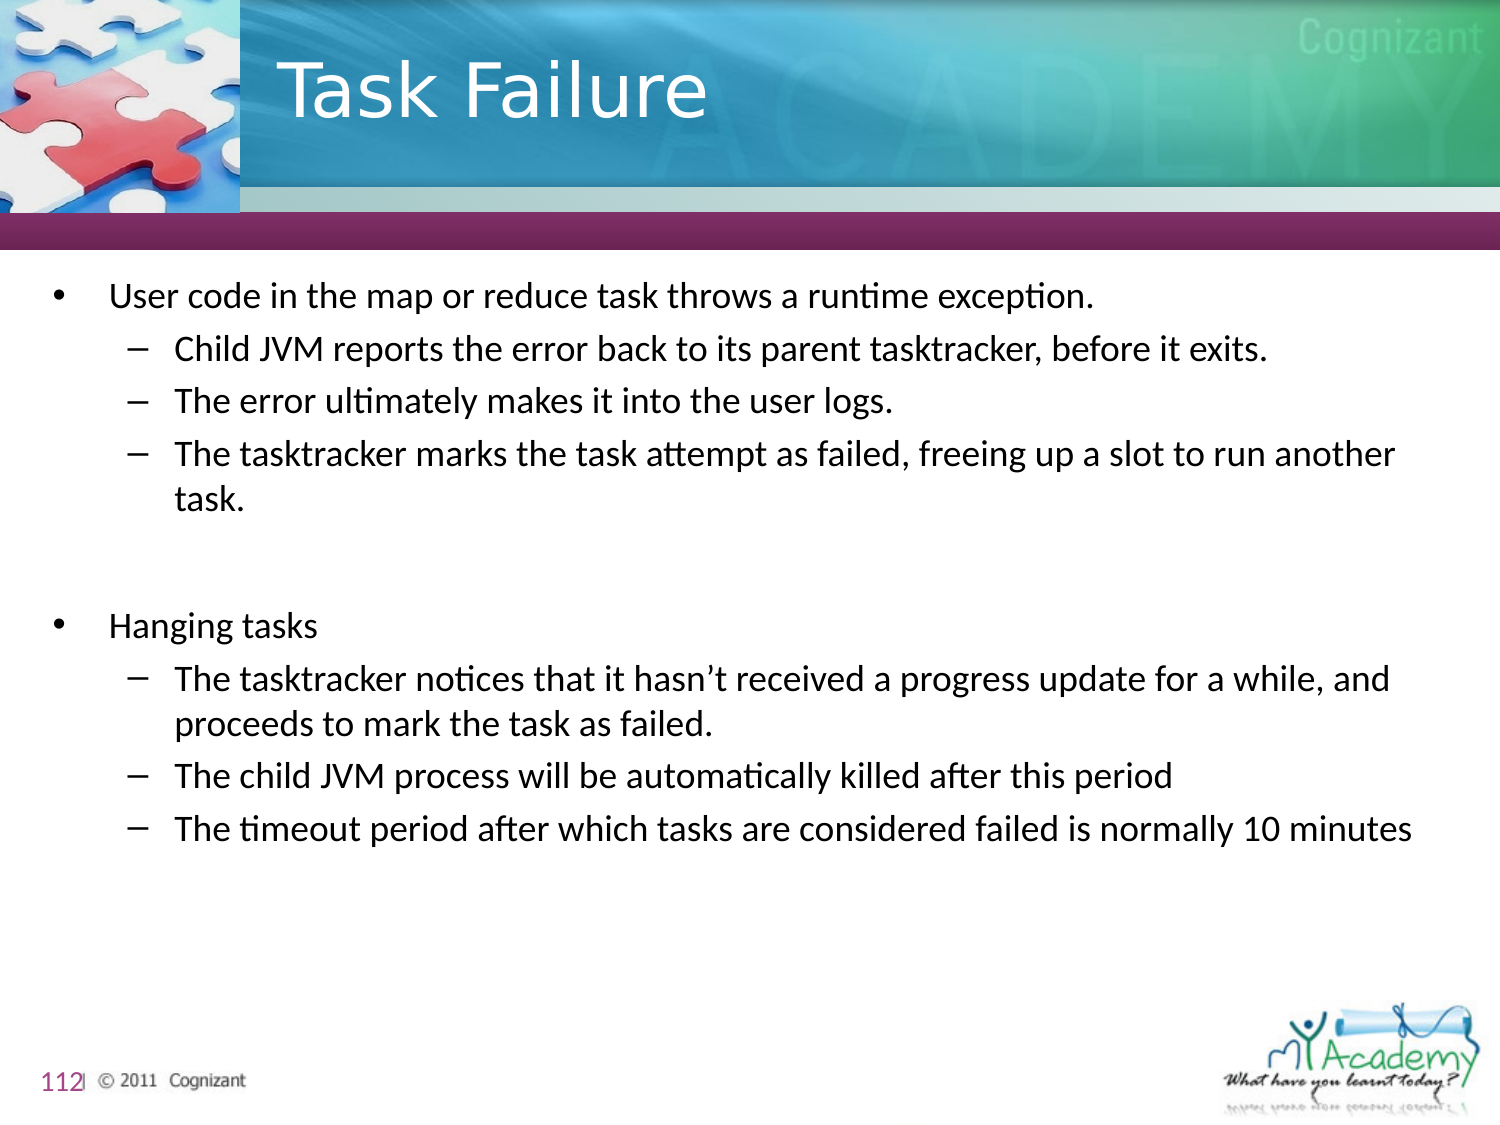

# Task Failure
User code in the map or reduce task throws a runtime exception.
Child JVM reports the error back to its parent tasktracker, before it exits.
The error ultimately makes it into the user logs.
The tasktracker marks the task attempt as failed, freeing up a slot to run another task.

Hanging tasks
The tasktracker notices that it hasn’t received a progress update for a while, and proceeds to mark the task as failed.
The child JVM process will be automatically killed after this period
The timeout period after which tasks are considered failed is normally 10 minutes

112